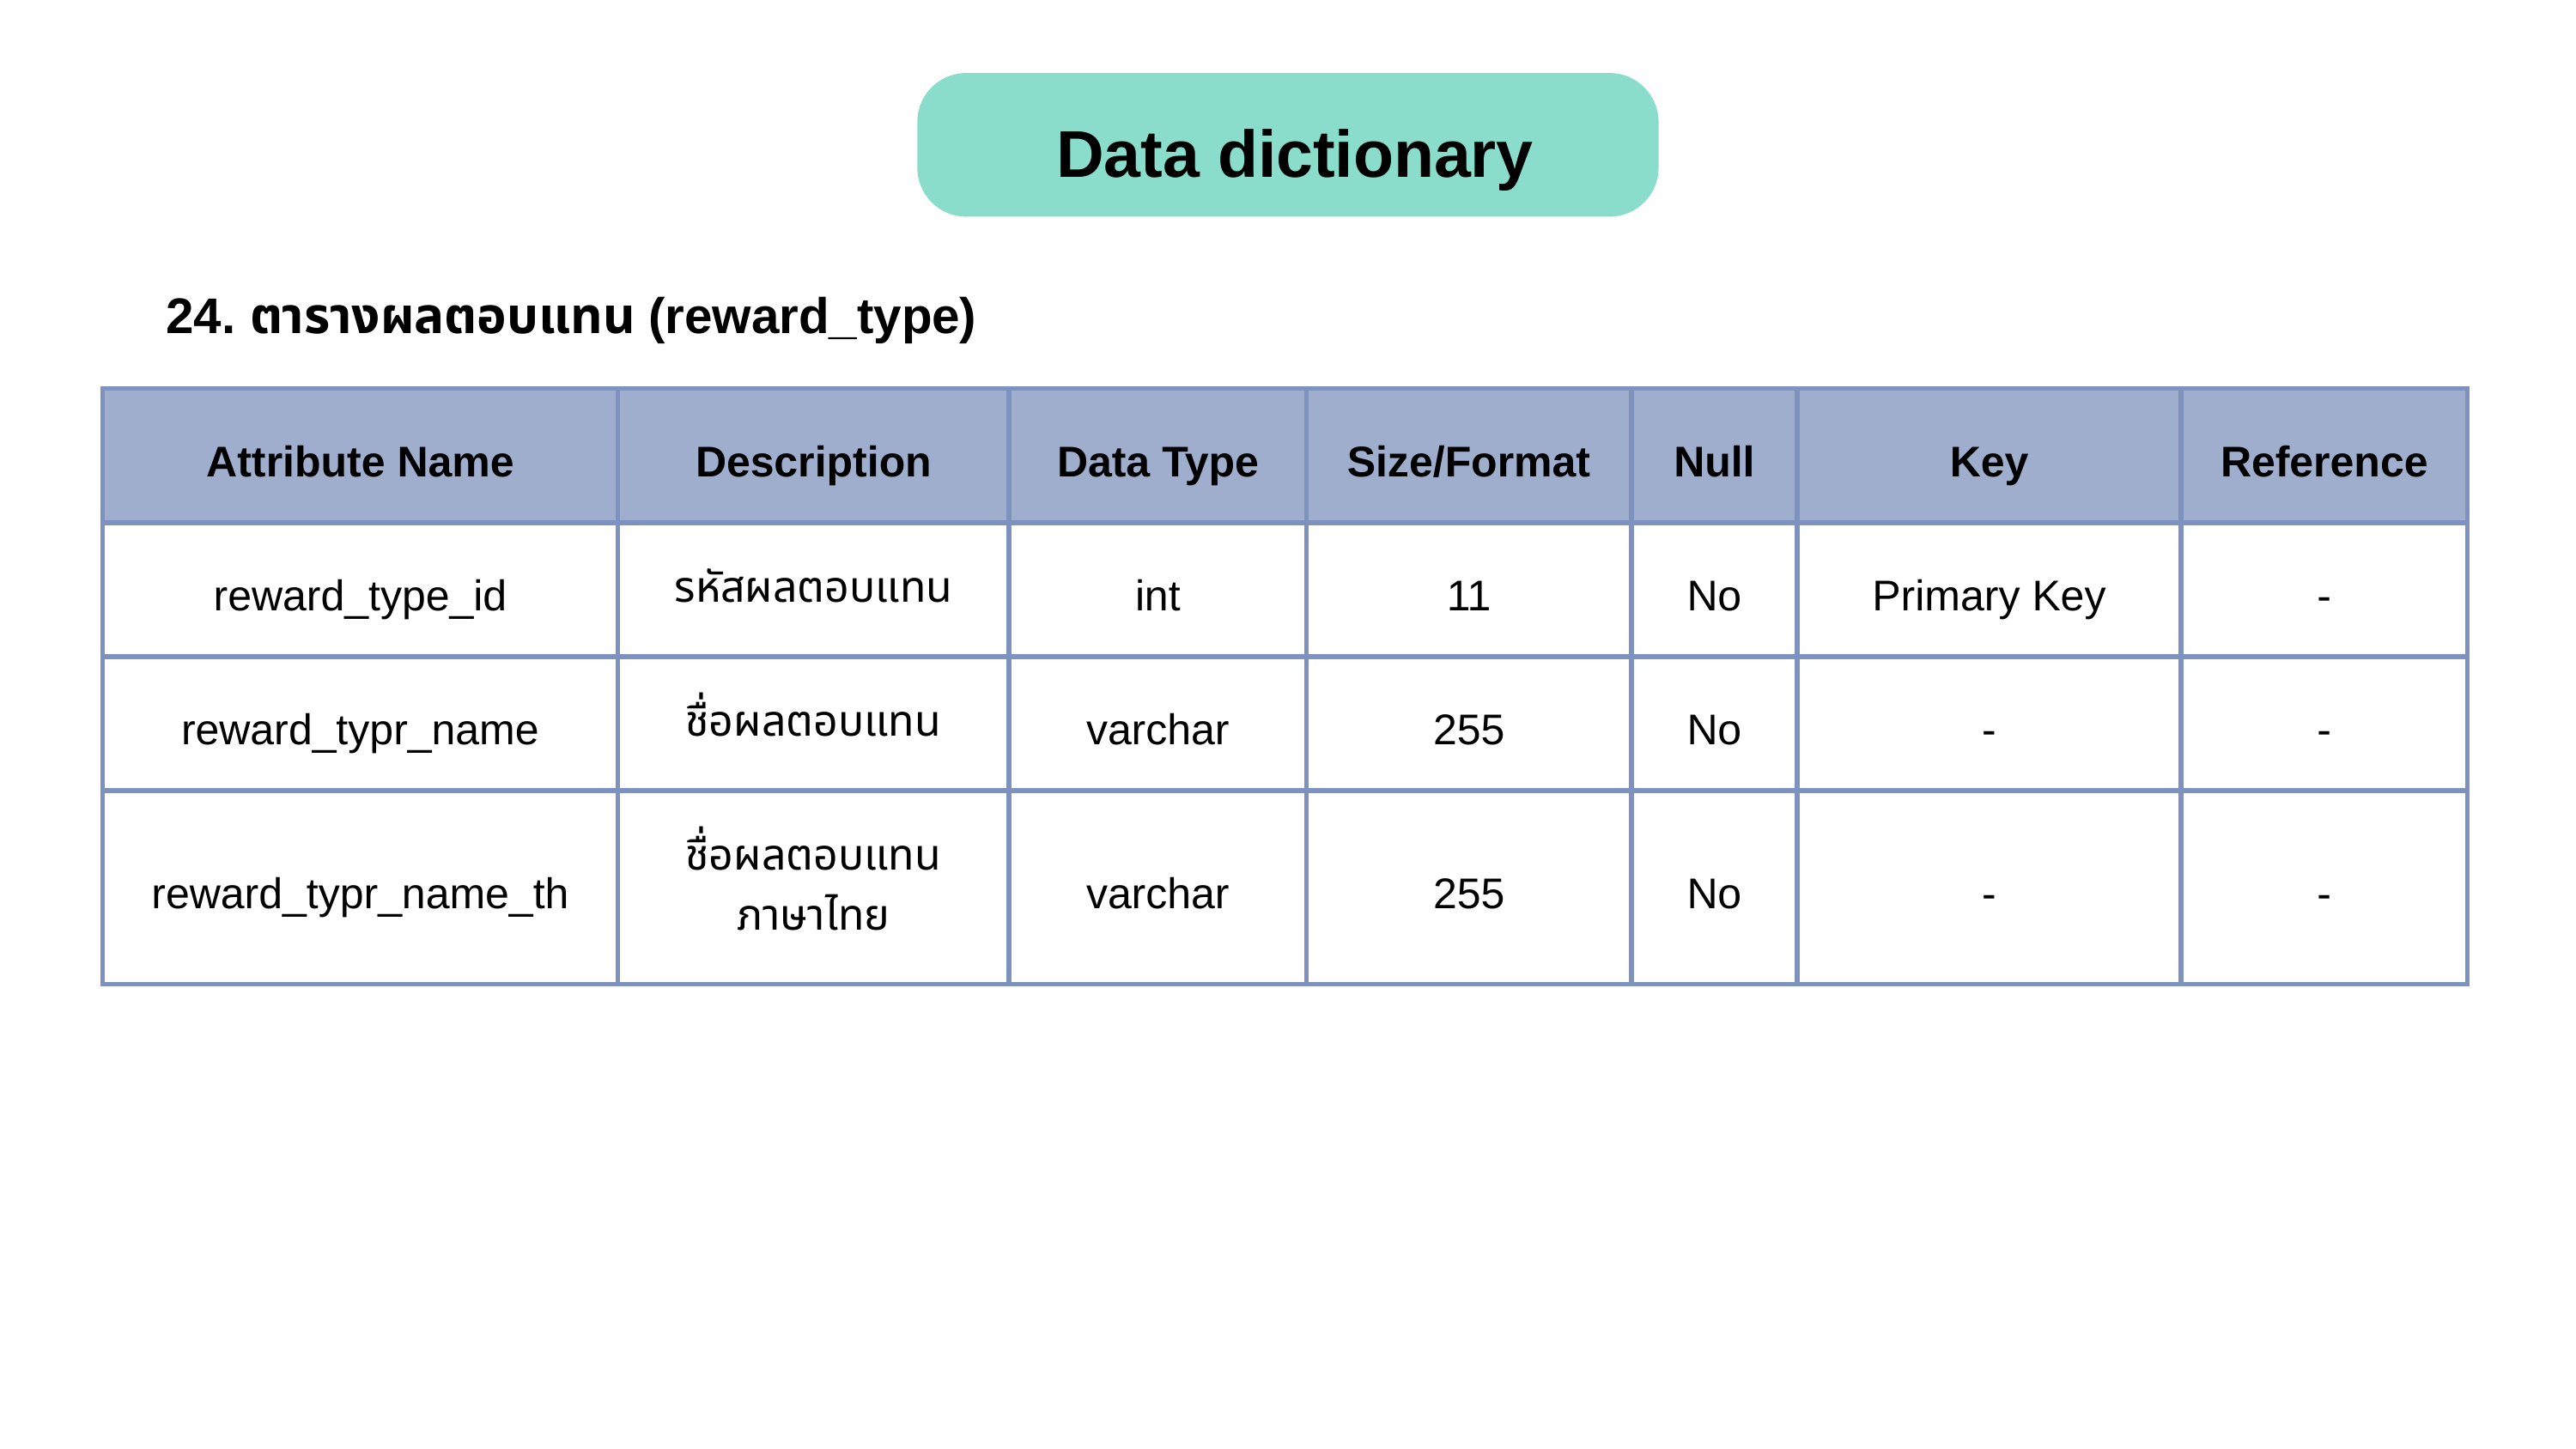

Data dictionary
24. ตารางผลตอบแทน (reward_type)
| Attribute Name | Description | Data Type | Size/Format | Null | Key | Reference |
| --- | --- | --- | --- | --- | --- | --- |
| reward\_type\_id | รหัสผลตอบแทน | int | 11 | No | Primary Key | - |
| reward\_typr\_name | ชื่อผลตอบแทน | varchar | 255 | No | - | - |
| reward\_typr\_name\_th | ชื่อผลตอบแทนภาษาไทย | varchar | 255 | No | - | - |